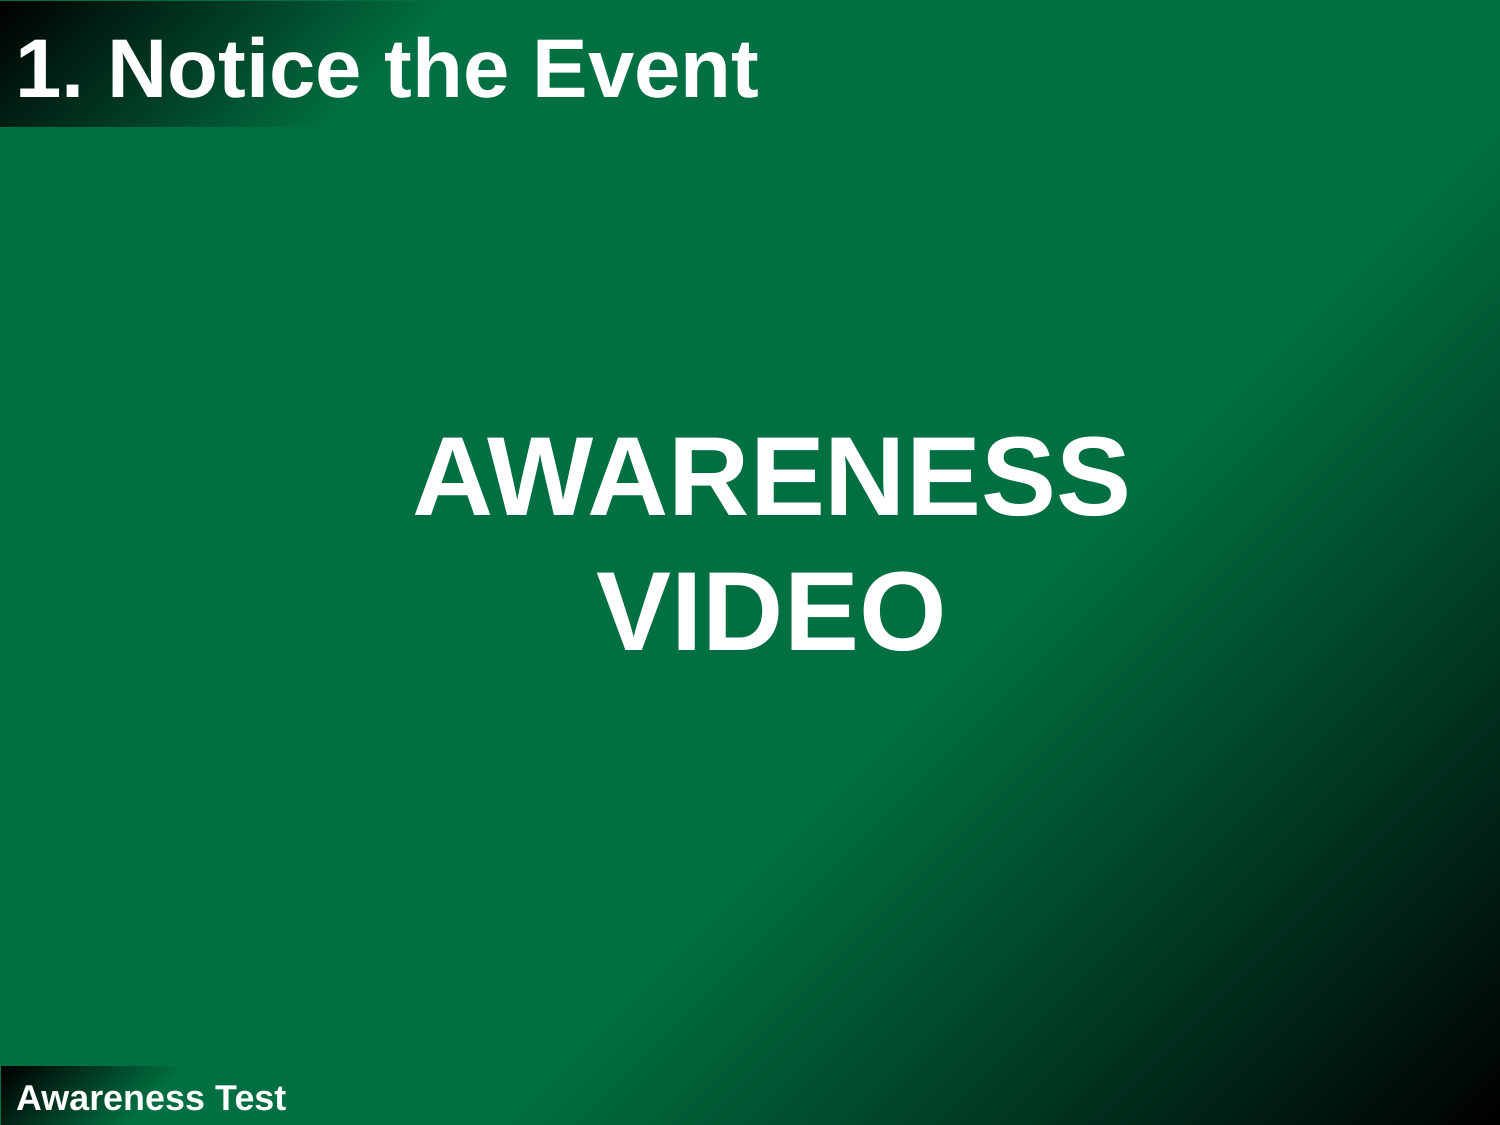

1. Notice the Event
AWARENESS
VIDEO
Awareness Test